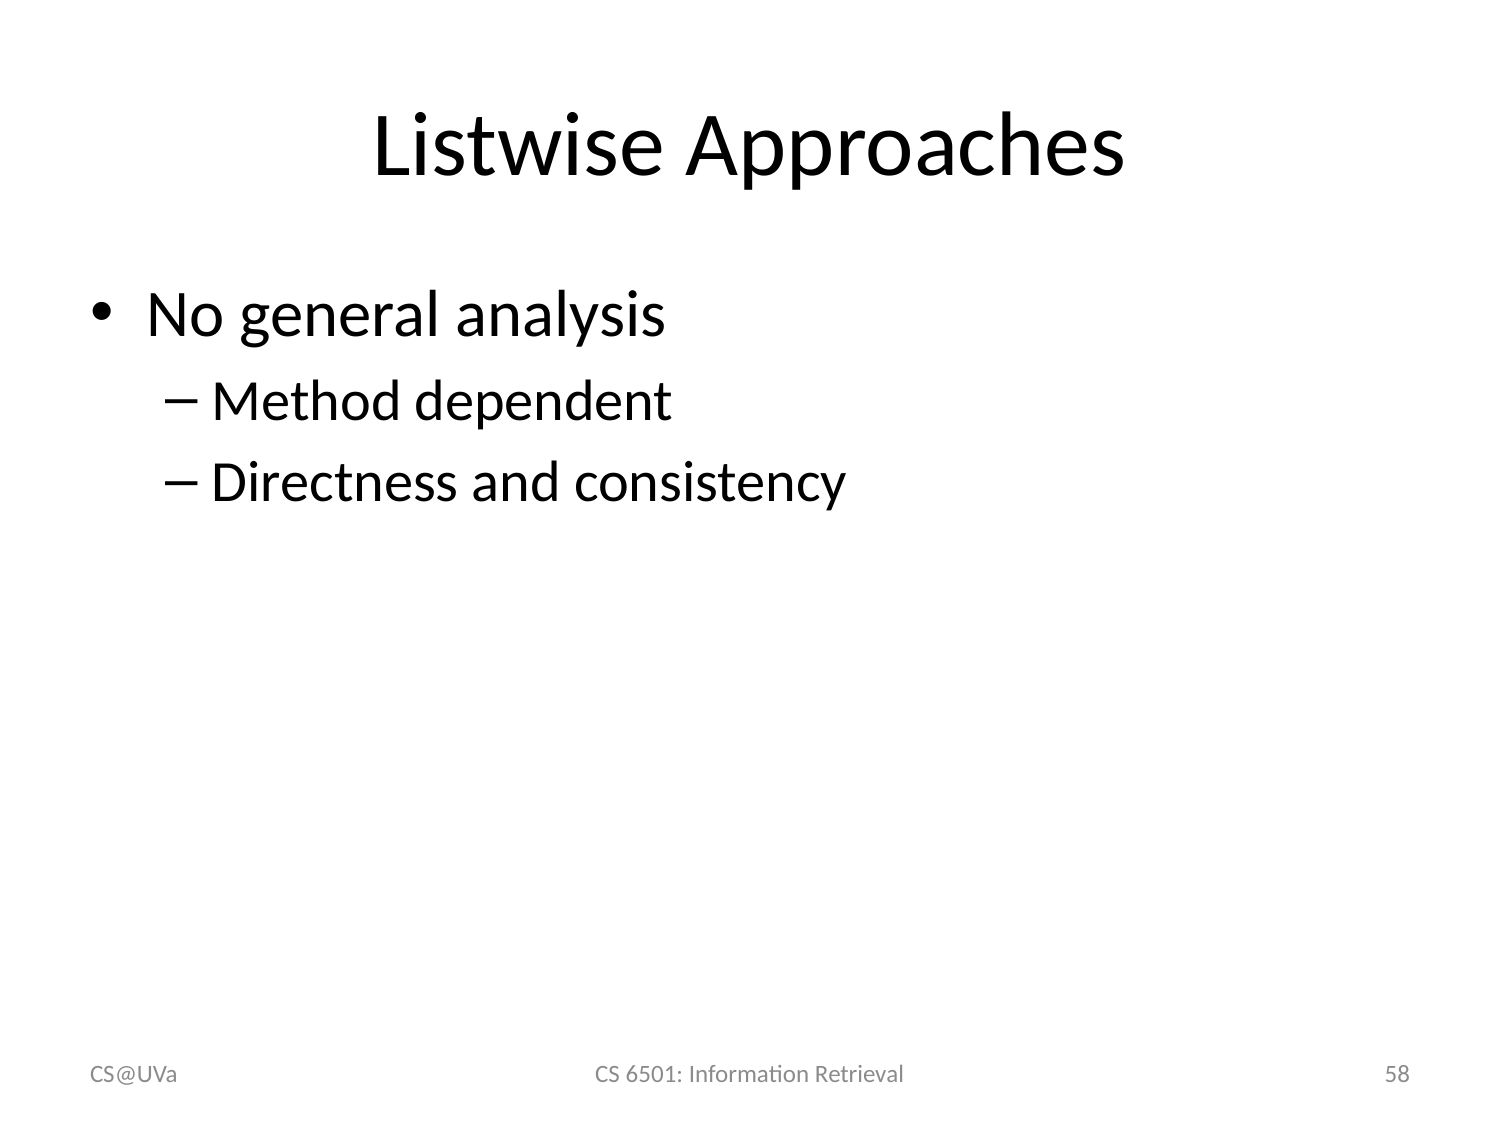

# Listwise Approaches
No general analysis
Method dependent
Directness and consistency
CS@UVa
CS 6501: Information Retrieval
58